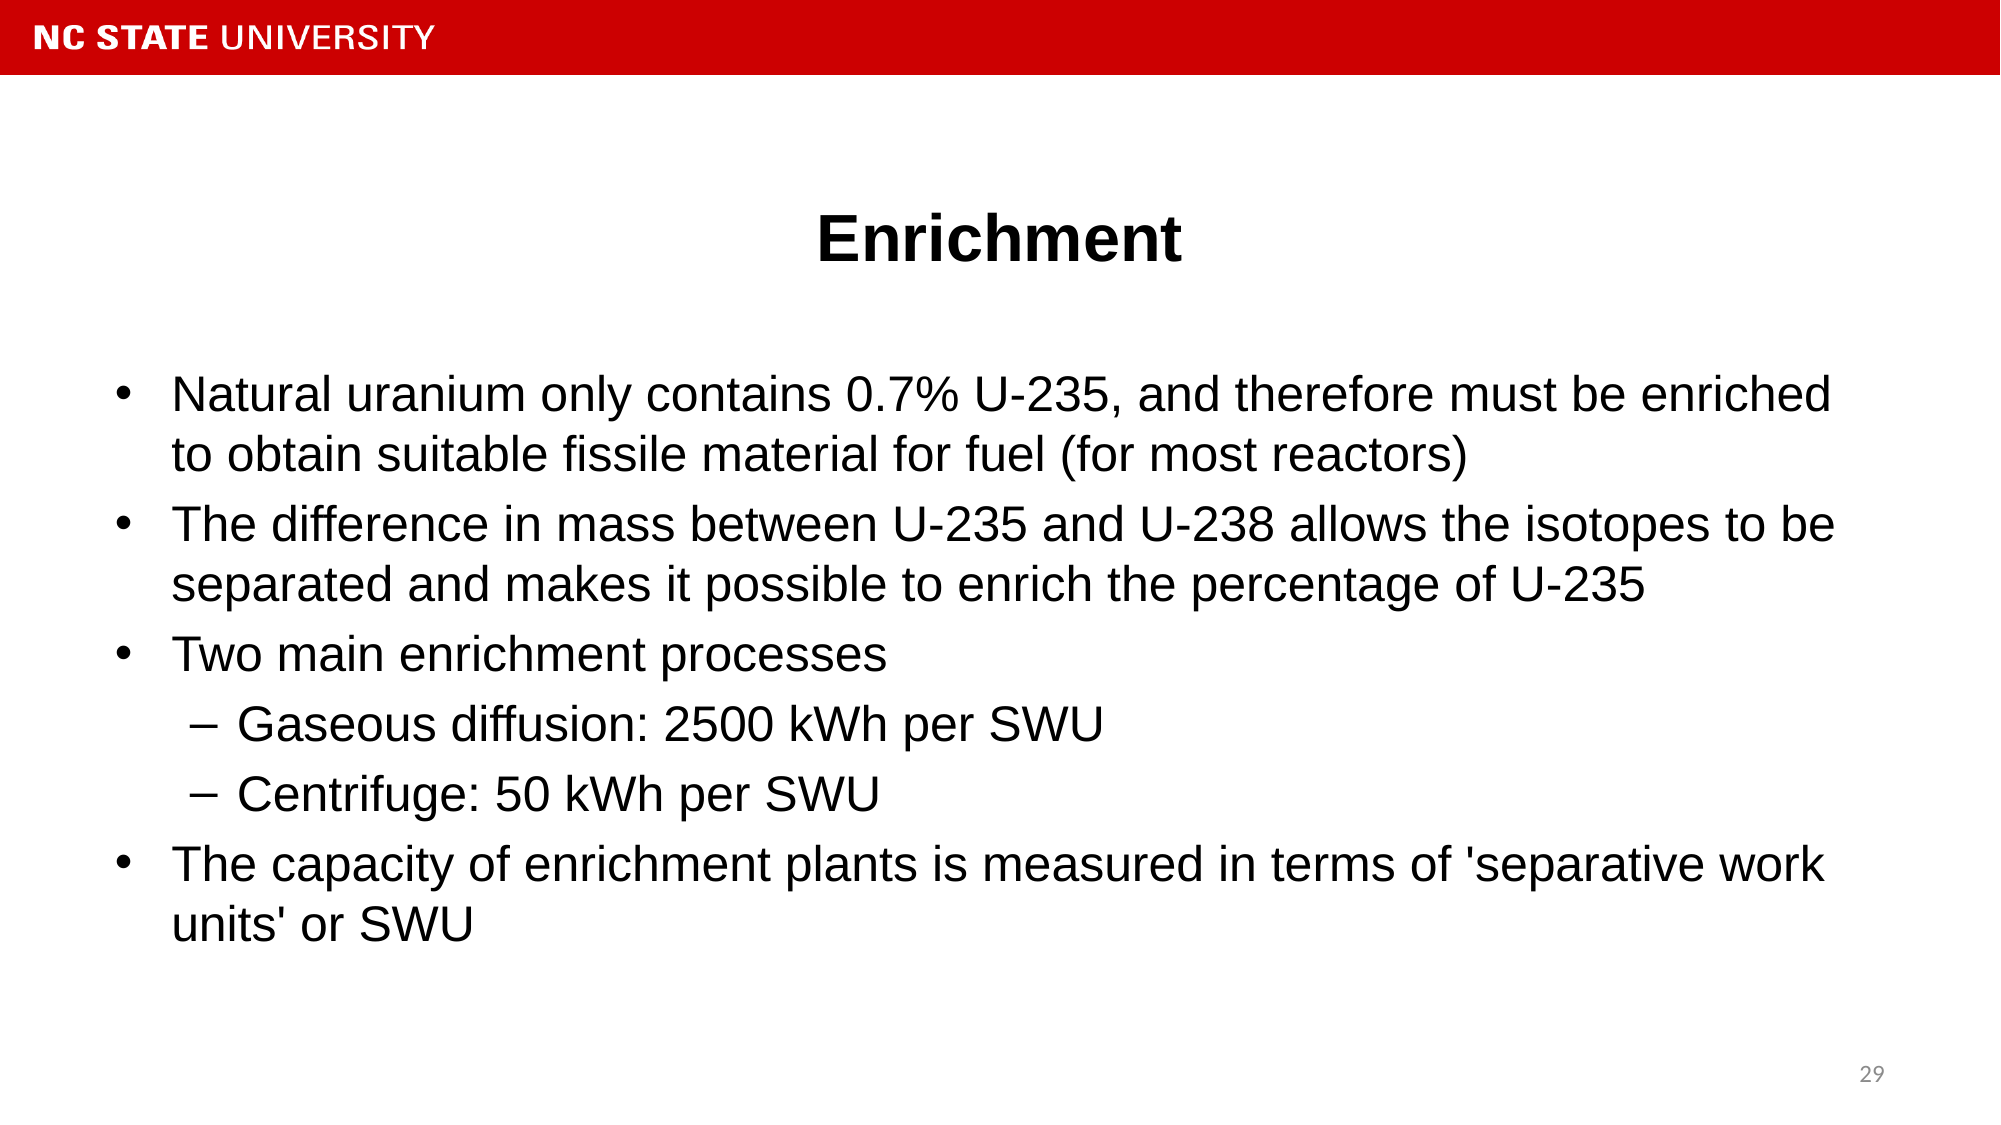

# Enrichment
Natural uranium only contains 0.7% U-235, and therefore must be enriched to obtain suitable fissile material for fuel (for most reactors)
The difference in mass between U-235 and U-238 allows the isotopes to be separated and makes it possible to enrich the percentage of U-235
Two main enrichment processes
Gaseous diffusion: 2500 kWh per SWU
Centrifuge: 50 kWh per SWU
The capacity of enrichment plants is measured in terms of 'separative work units' or SWU

29